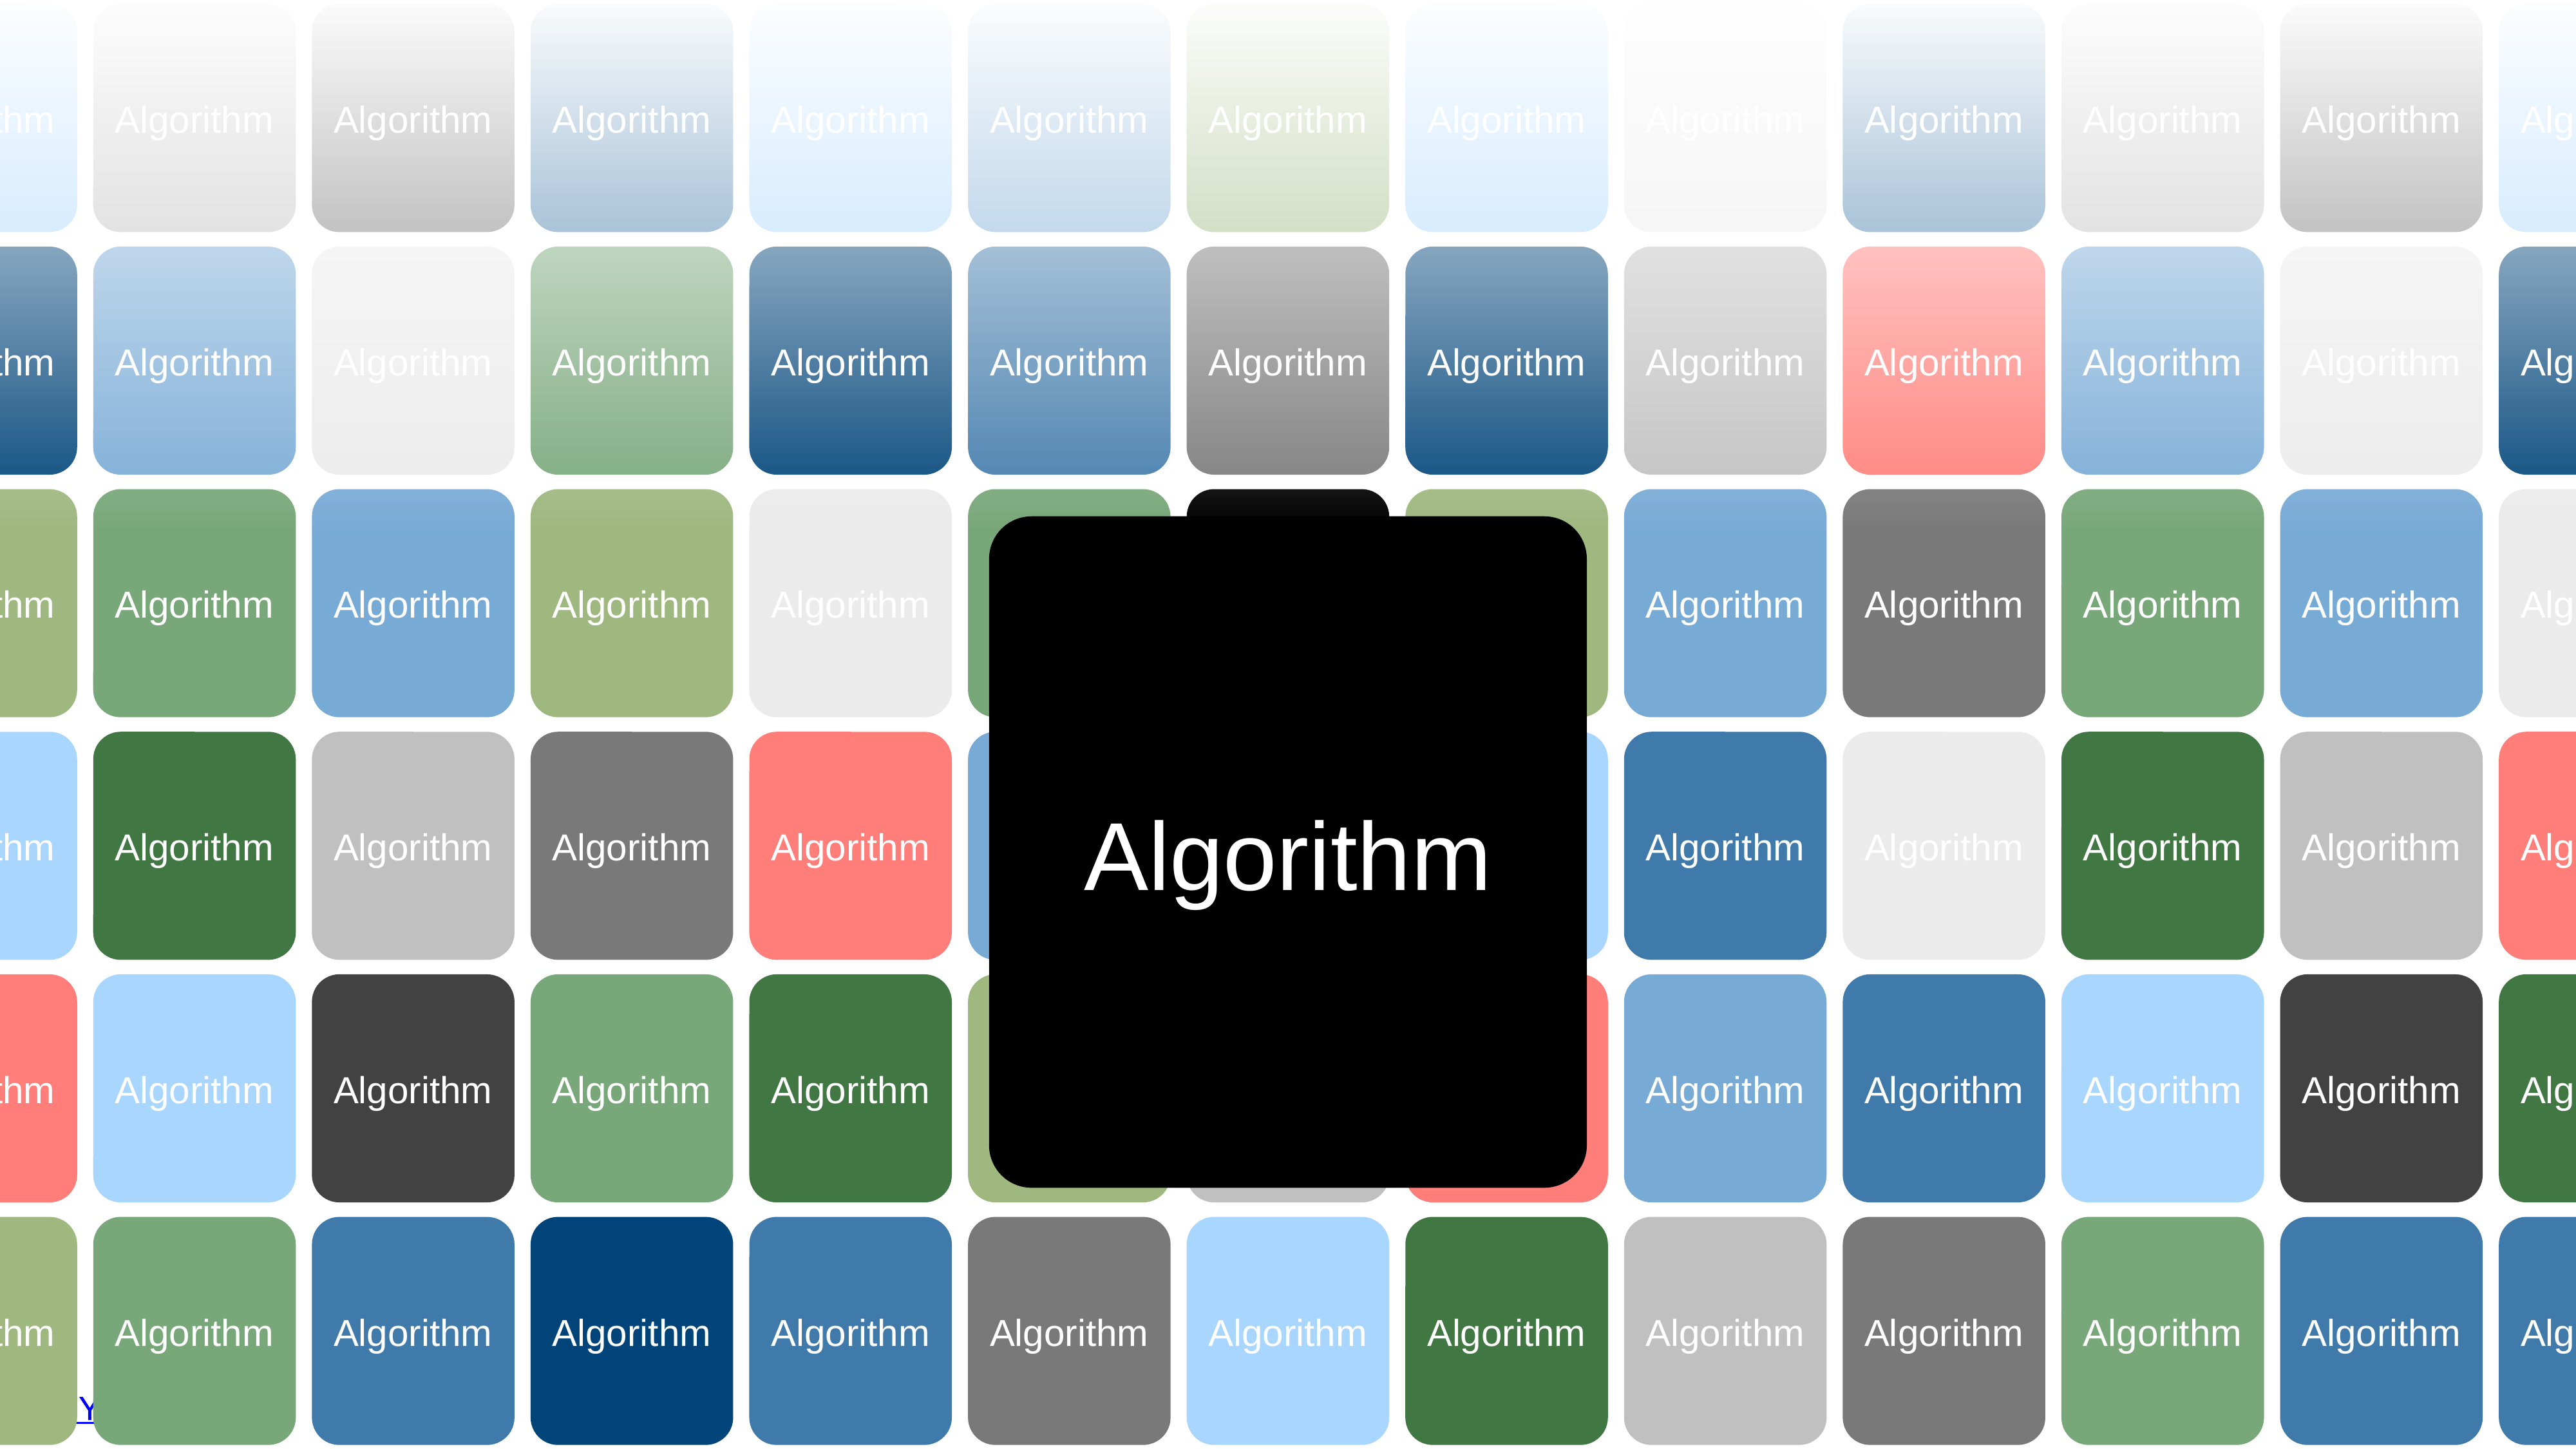

Algorithm
Algorithm
Algorithm
Algorithm
Algorithm
Algorithm
Algorithm
Algorithm
Algorithm
Algorithm
Algorithm
Algorithm
Algorithm
Algorithm
Algorithm
Algorithm
Algorithm
Algorithm
Algorithm
Algorithm
Algorithm
Algorithm
Algorithm
Algorithm
Algorithm
Algorithm
Algorithm
Algorithm
Algorithm
Algorithm
Algorithm
Algorithm
Algorithm
Algorithm
Algorithm
Algorithm
Algorithm
Algorithm
Algorithm
Algorithm
Algorithm
Algorithm
Algorithm
Algorithm
Algorithm
Algorithm
Algorithm
Algorithm
Algorithm
Algorithm
Algorithm
Algorithm
Algorithm
Algorithm
Algorithm
Algorithm
Algorithm
Algorithm
Algorithm
Algorithm
Algorithm
Algorithm
Algorithm
Algorithm
Algorithm
Algorithm
Algorithm
Algorithm
Algorithm
Algorithm
Algorithm
Algorithm
Algorithm
Algorithm
Algorithm
Algorithm
Algorithm
Algorithm
Algorithm
CC BY-SA RStudio